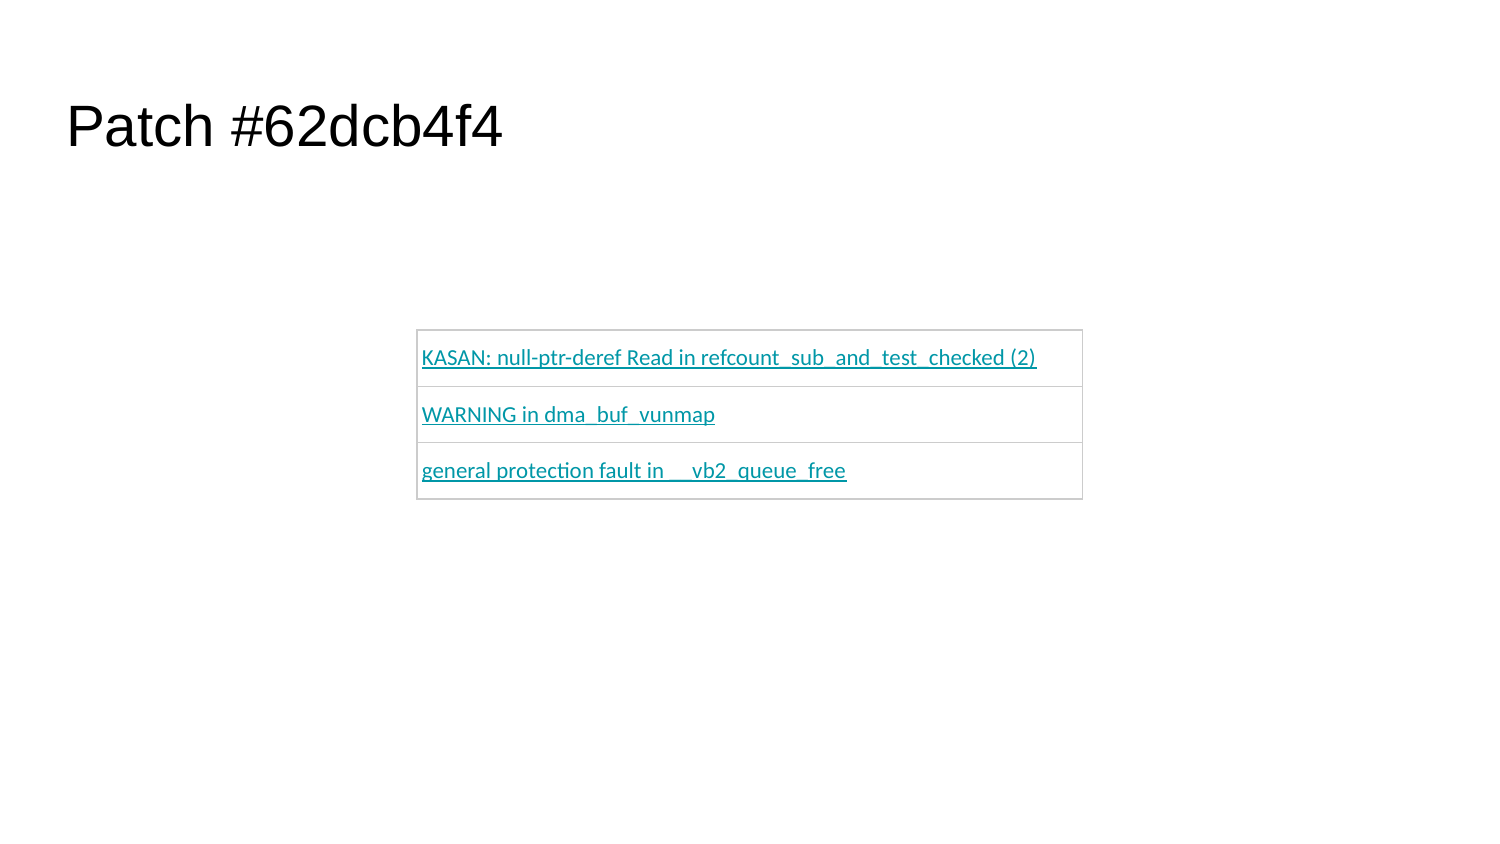

# Patch #62dcb4f4
| KASAN: null-ptr-deref Read in refcount\_sub\_and\_test\_checked (2) |
| --- |
| WARNING in dma\_buf\_vunmap |
| general protection fault in \_\_vb2\_queue\_free |